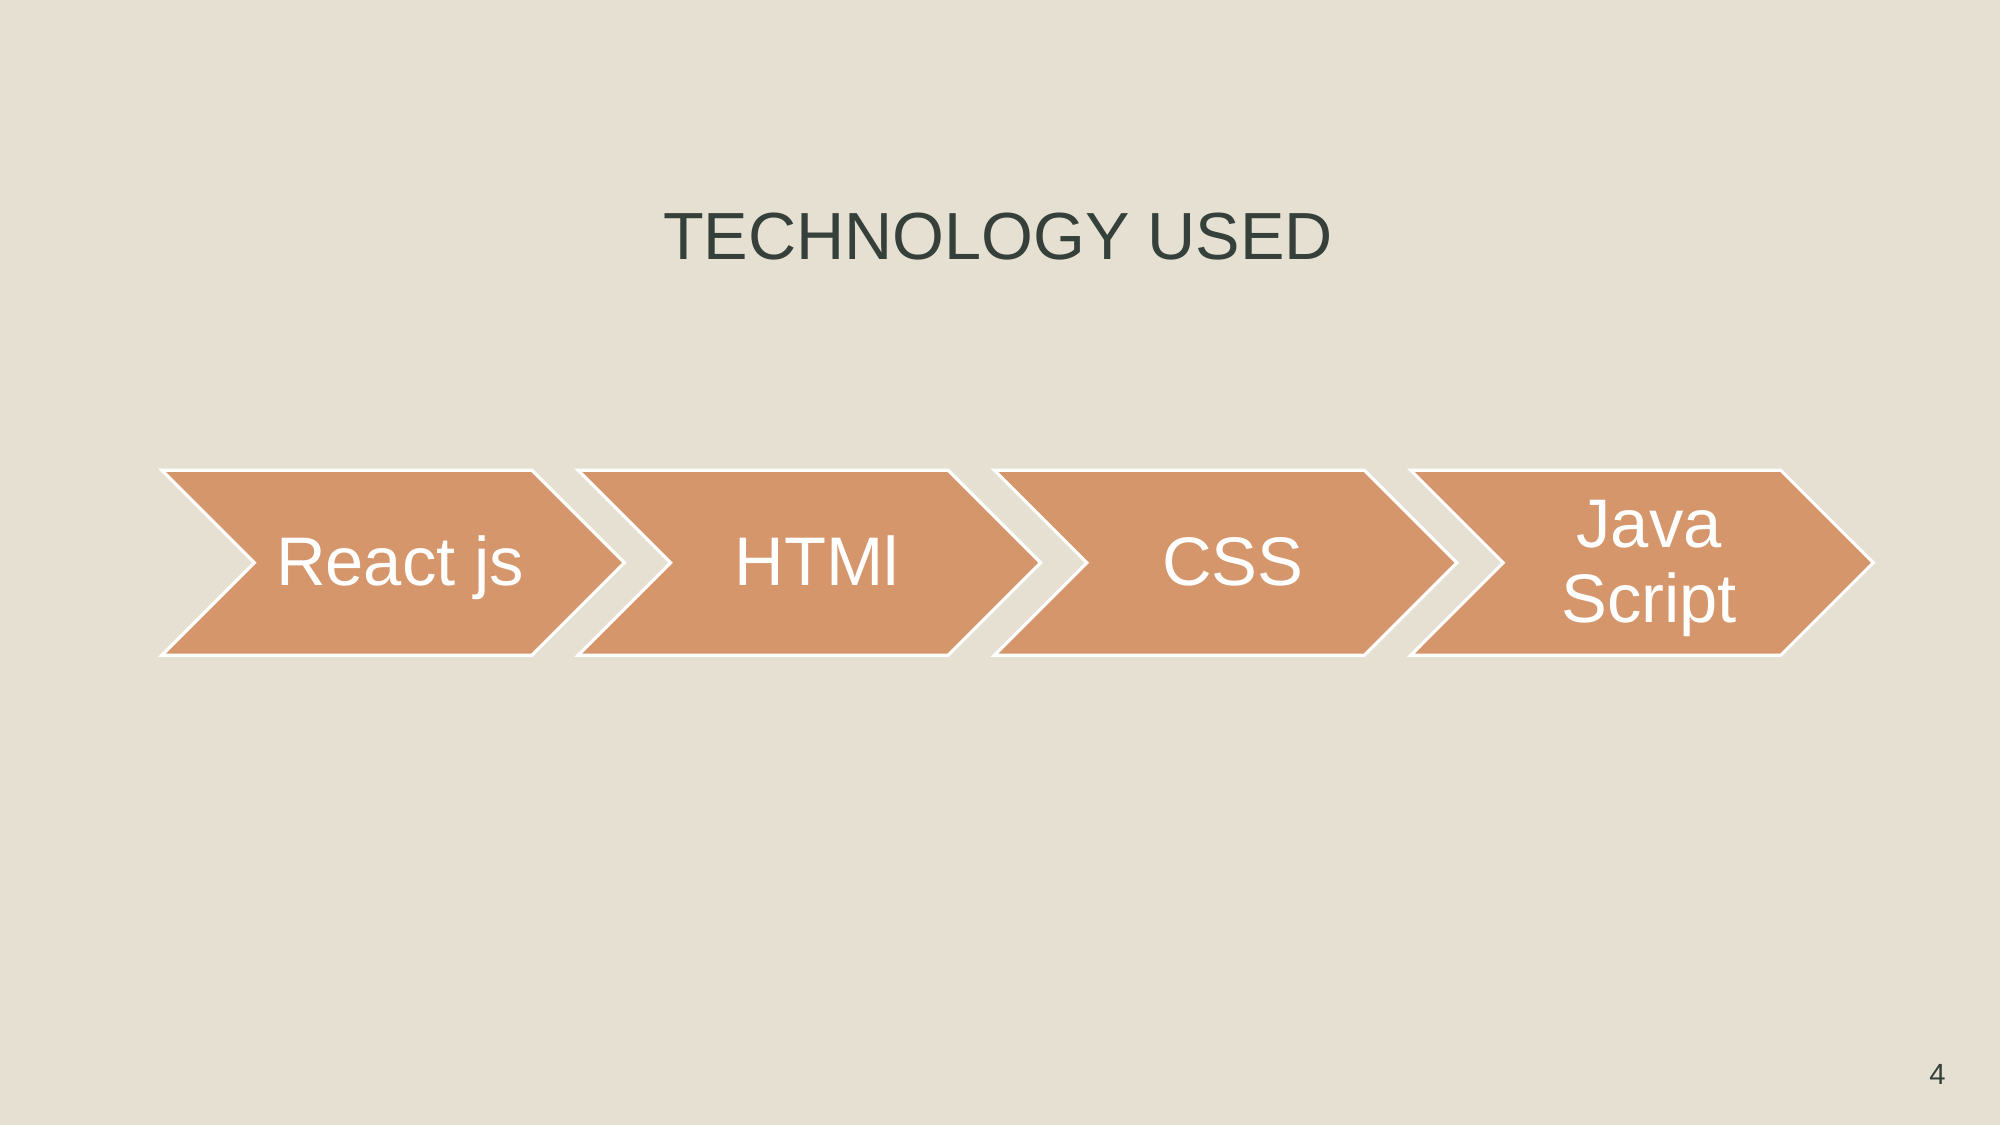

# TECHNOLOGY USED
React js
HTMl
CSS
Java Script

4